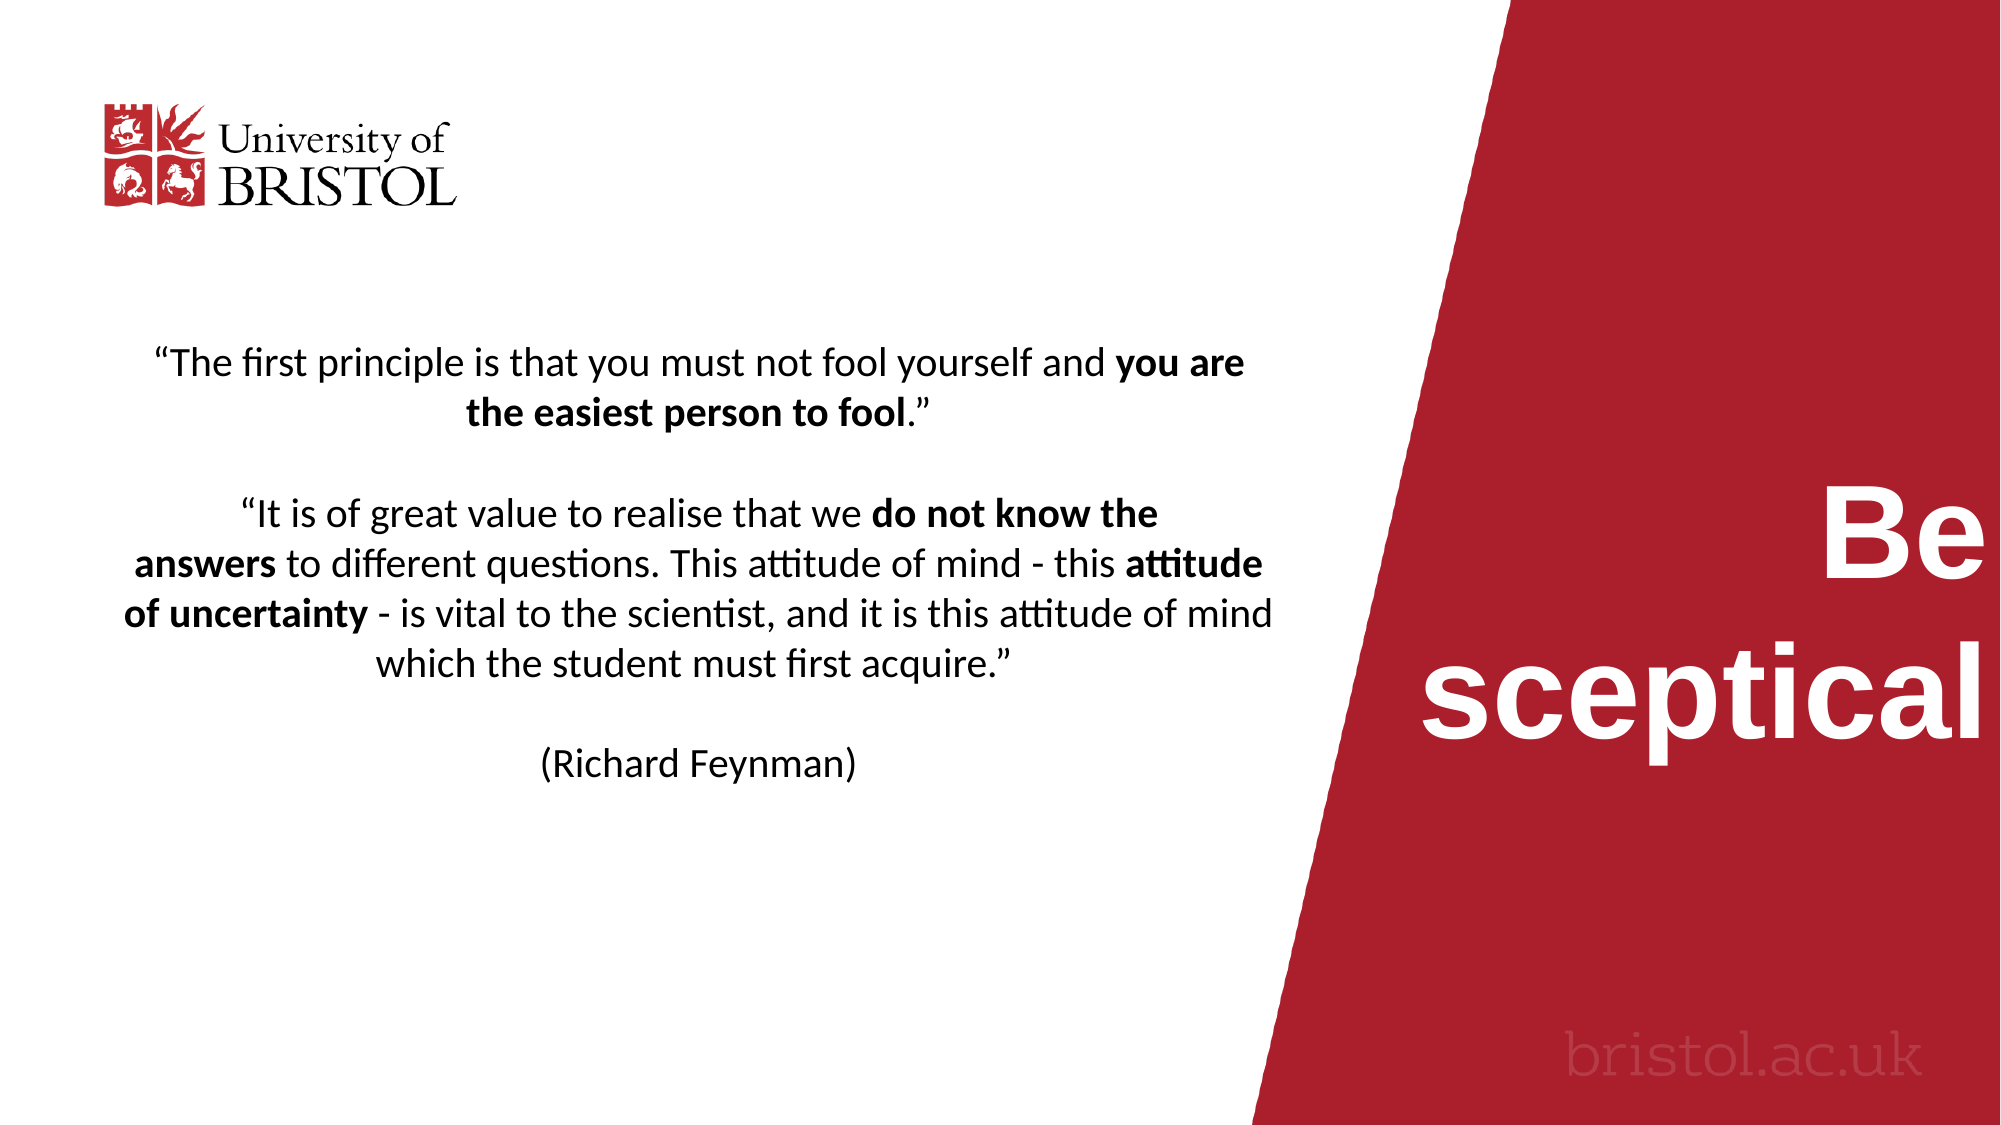

Be sceptical
“The first principle is that you must not fool yourself and you are the easiest person to fool.”​
​
“It is of great value to realise that we do not know the answers to different questions. This attitude of mind - this attitude of uncertainty - is vital to the scientist, and it is this attitude of mind which the student must first acquire.”

(Richard Feynman)